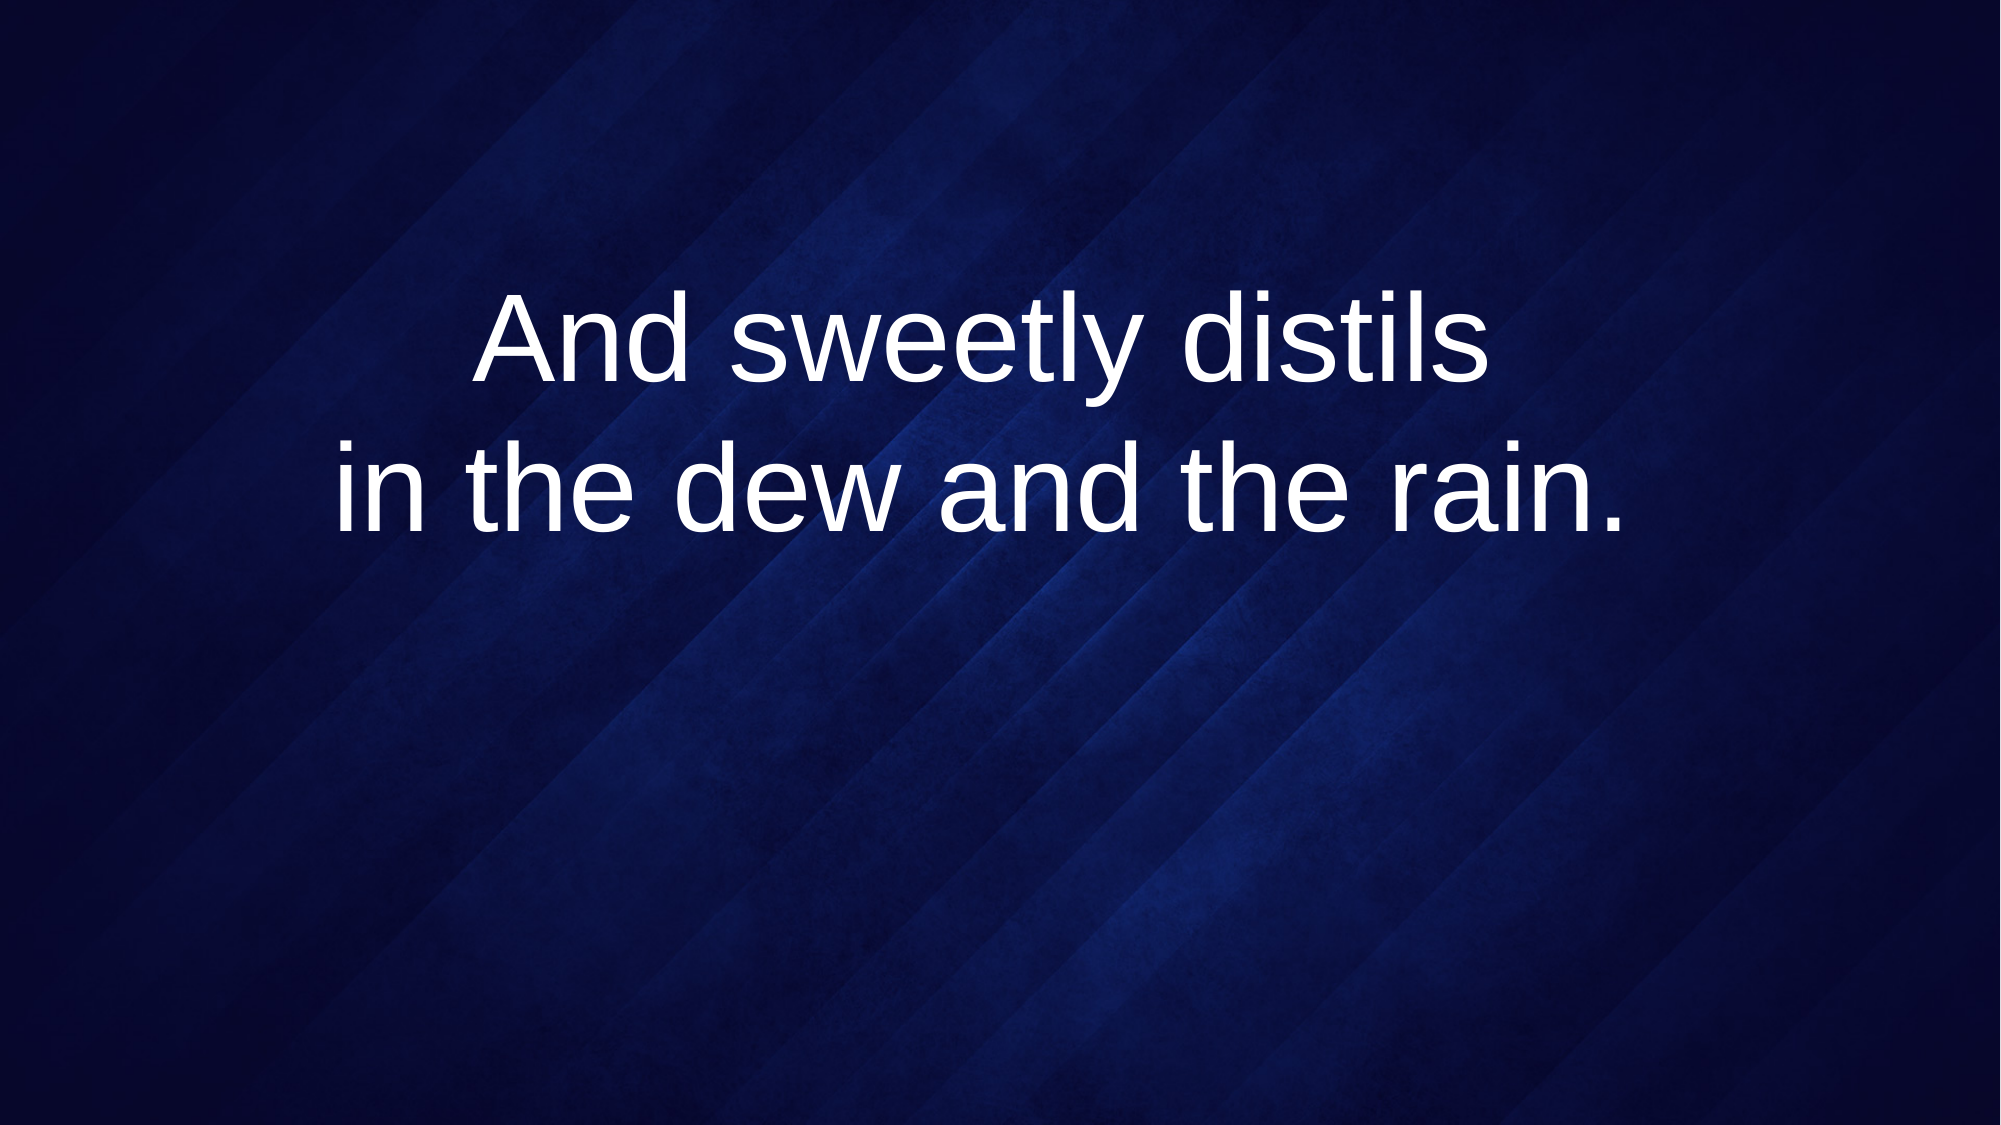

# And sweetly distils in the dew and the rain.